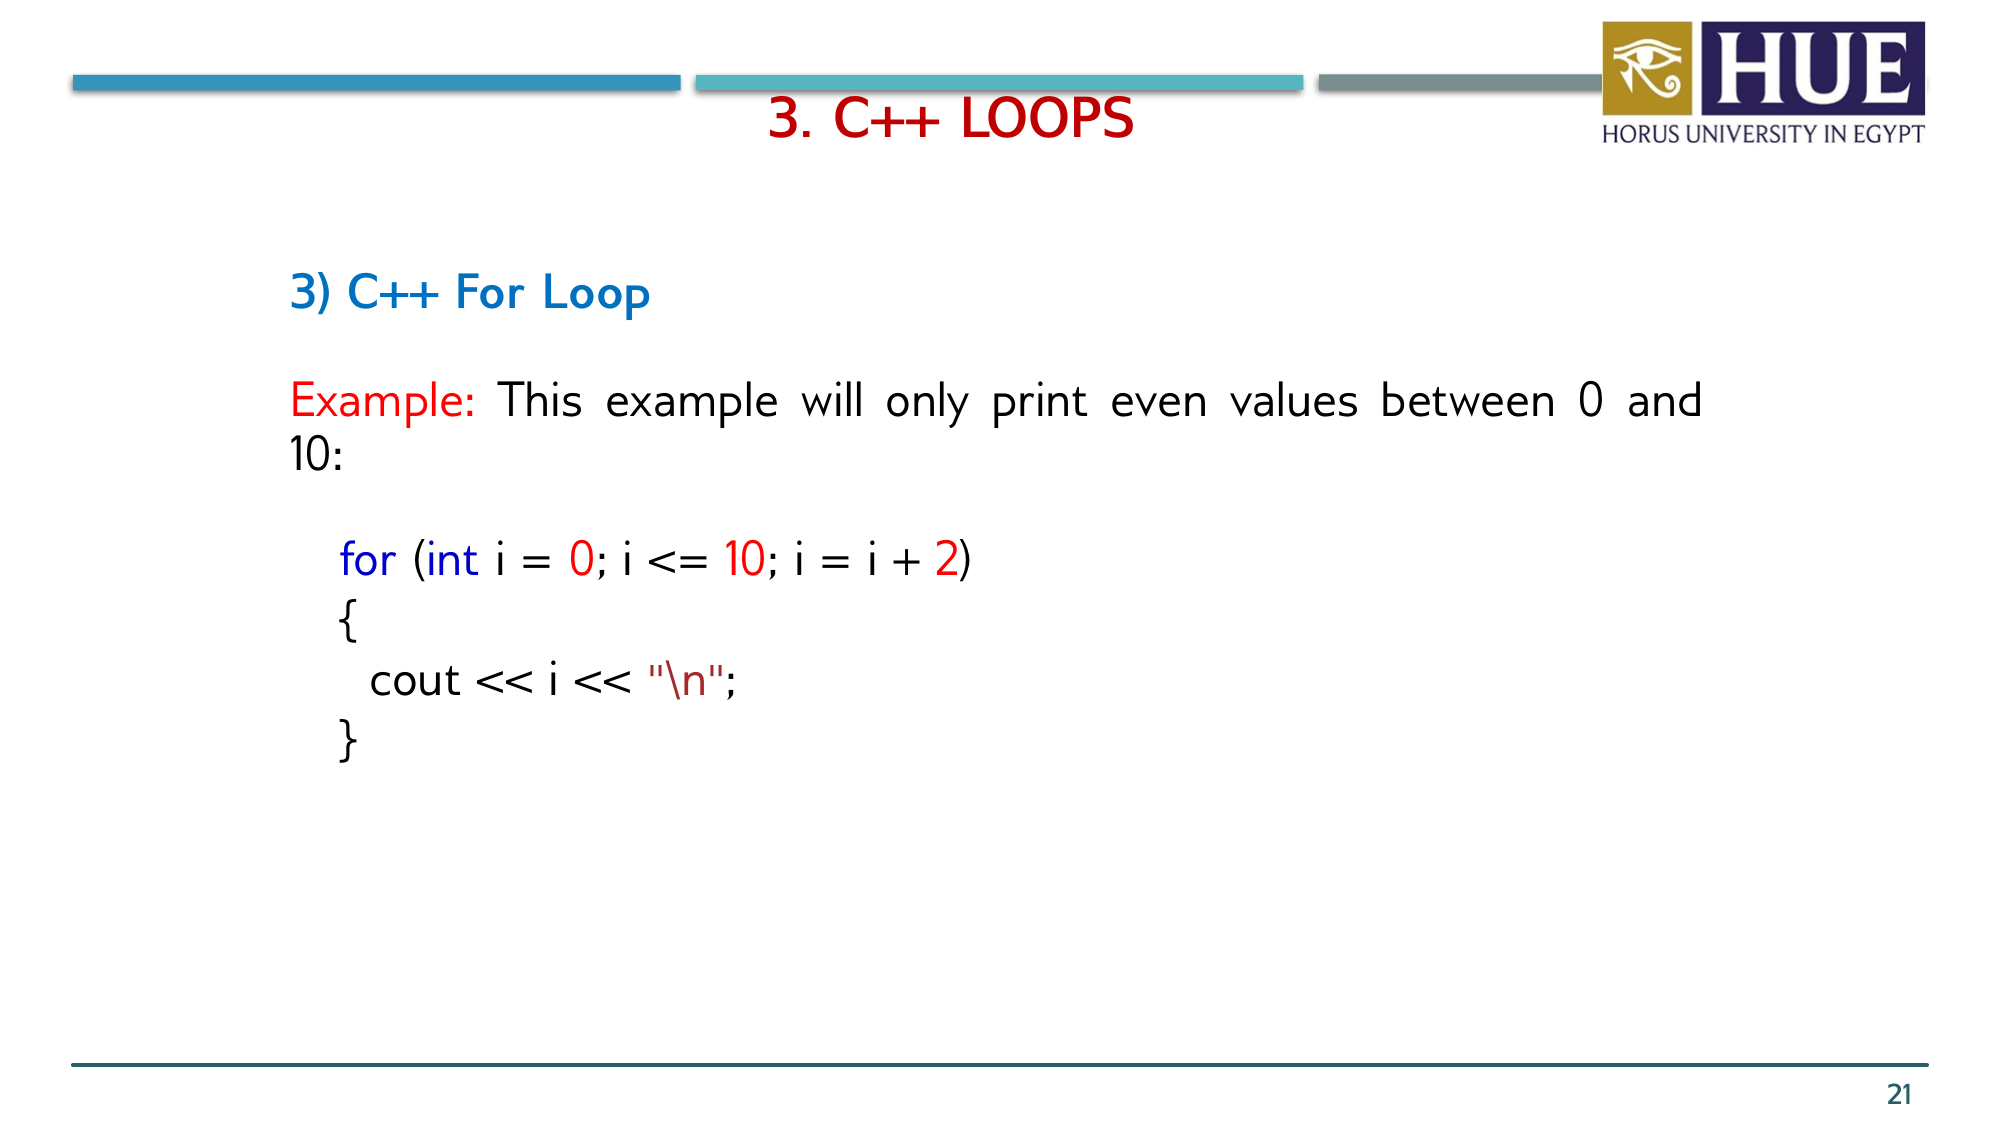

3. C++ Loops
3) C++ For Loop

Example: This example will only print even values between 0 and 10:
for (int i = 0; i <= 10; i = i + 2)
{
  cout << i << "\n";
}
21